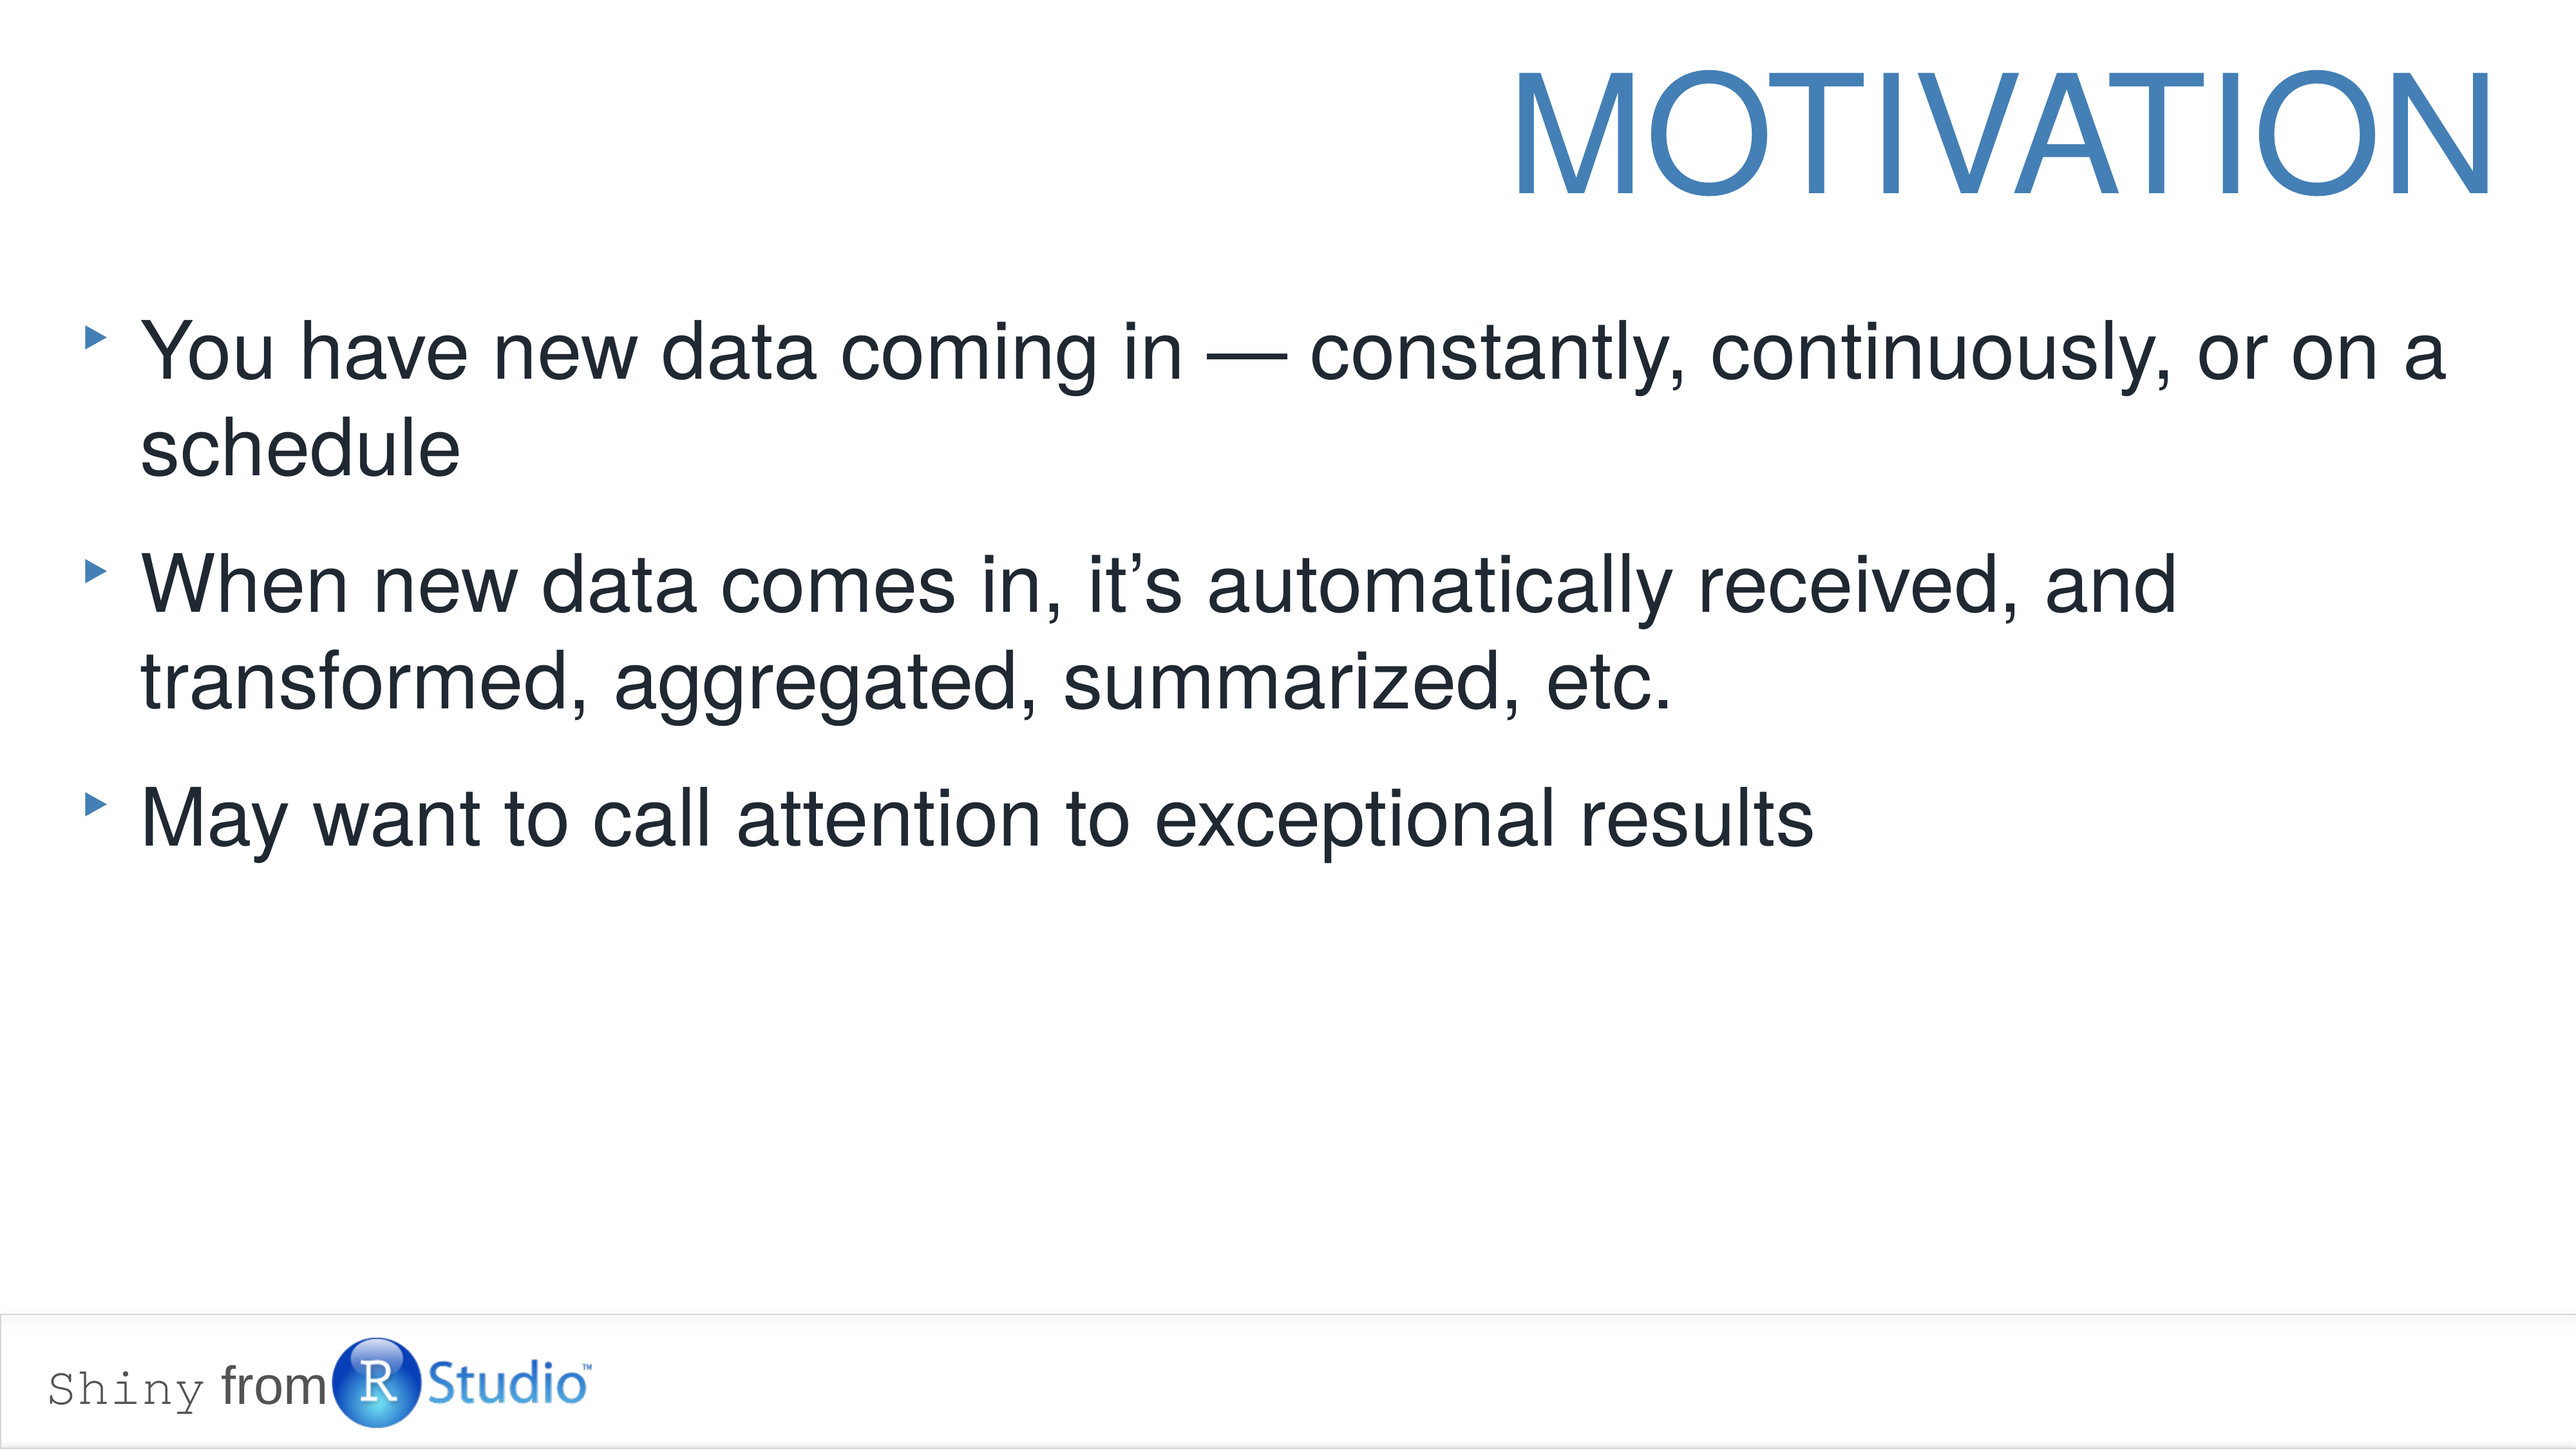

motivation
You have new data coming in — constantly, continuously, or on a schedule
When new data comes in, it’s automatically received, and  transformed, aggregated, summarized, etc.
May want to call attention to exceptional results